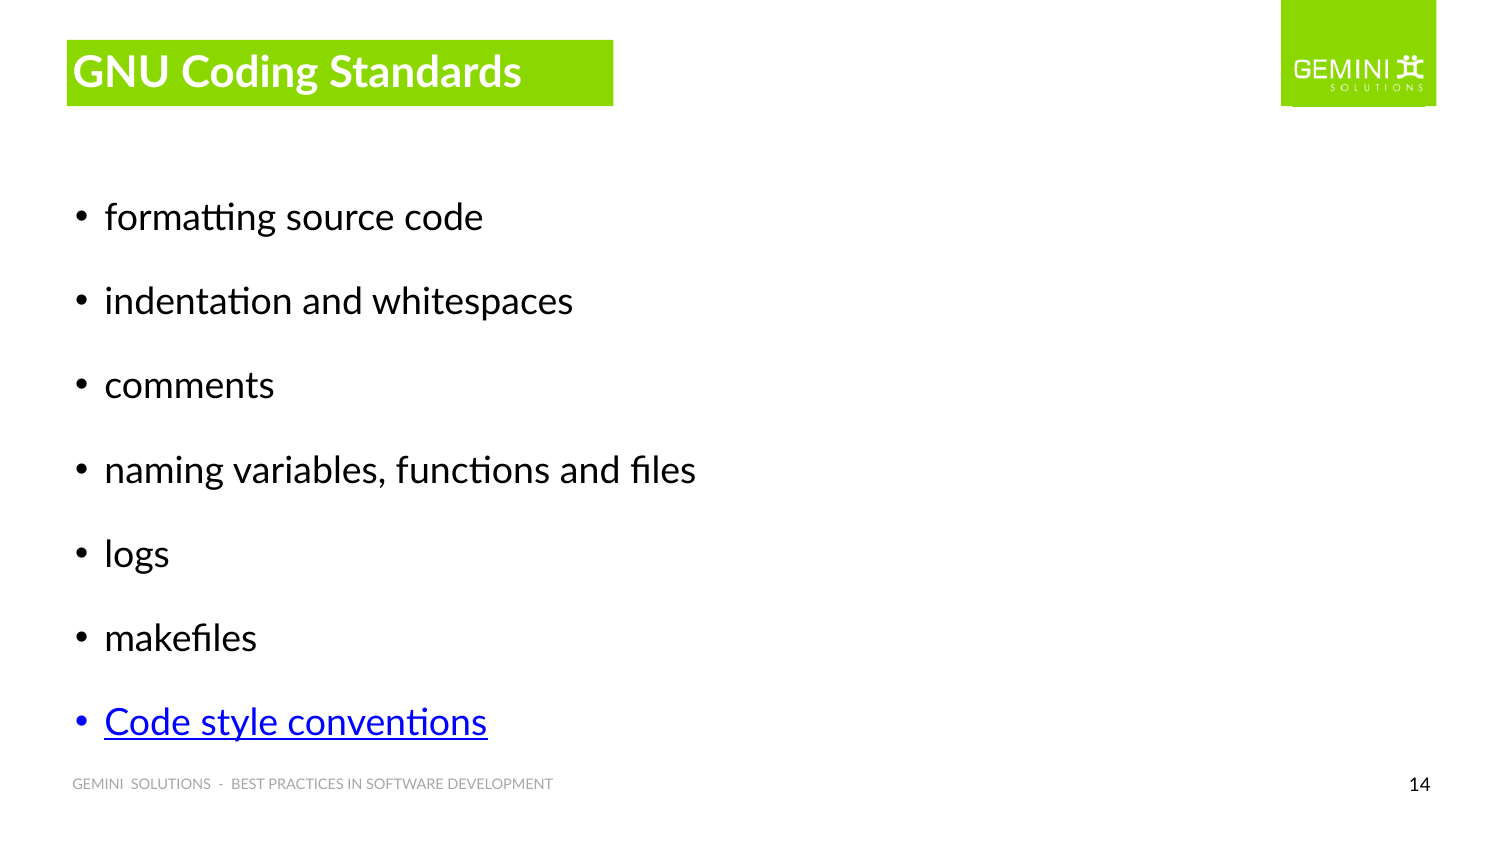

# GNU Coding Standards
formatting source code
indentation and whitespaces
comments
naming variables, functions and files
logs
makefiles
Code style conventions
14
GEMINI  SOLUTIONS  -  DEVELOPMENT FUNDAMENTALS